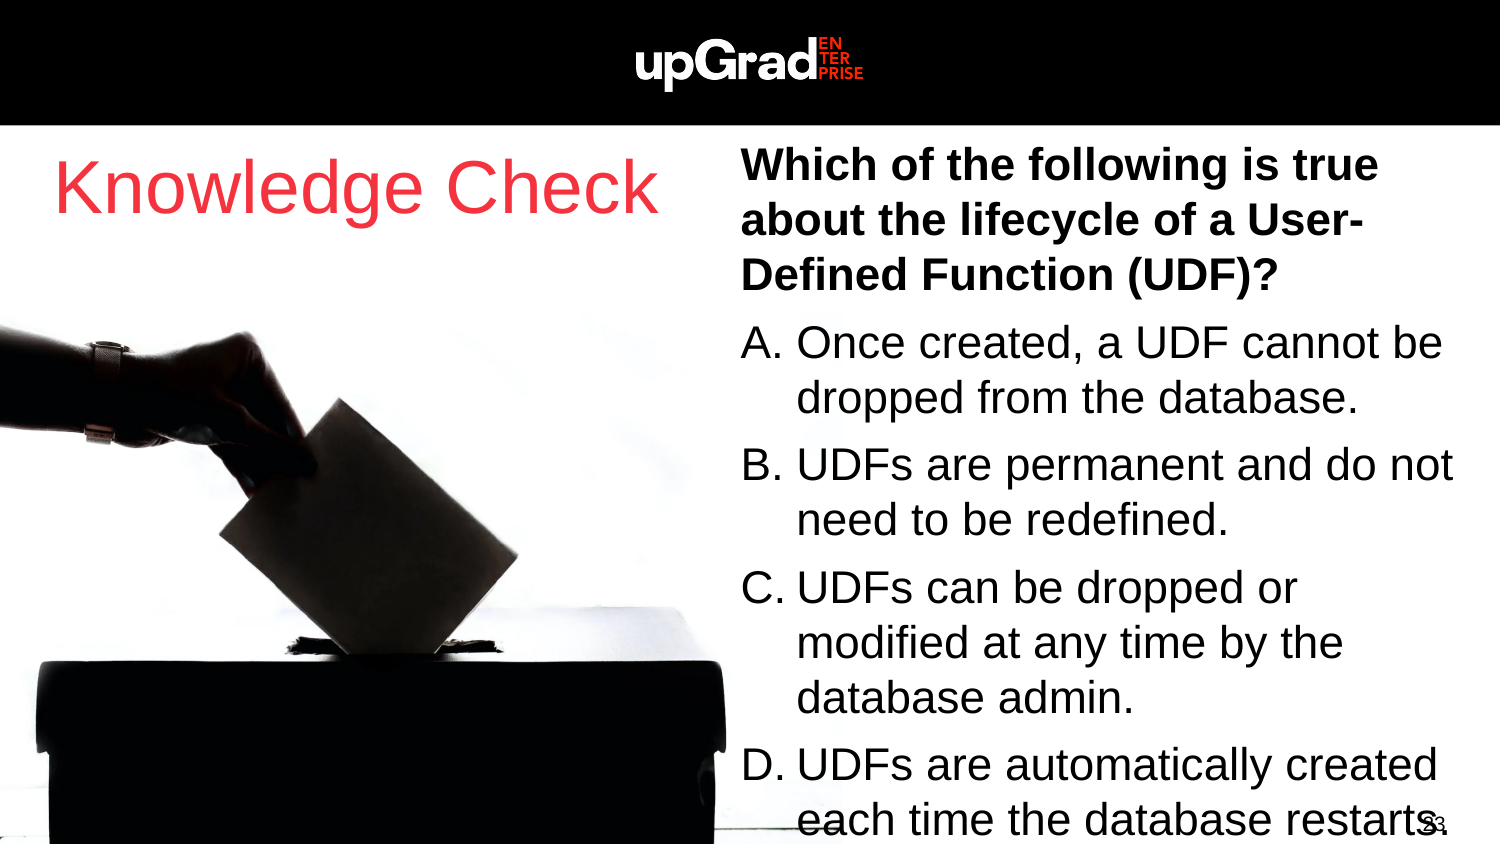

Which of the following is true about the lifecycle of a User-Defined Function (UDF)?
Once created, a UDF cannot be dropped from the database.
UDFs are permanent and do not need to be redefined.
UDFs can be dropped or modified at any time by the database admin.
UDFs are automatically created each time the database restarts.
Knowledge Check
23